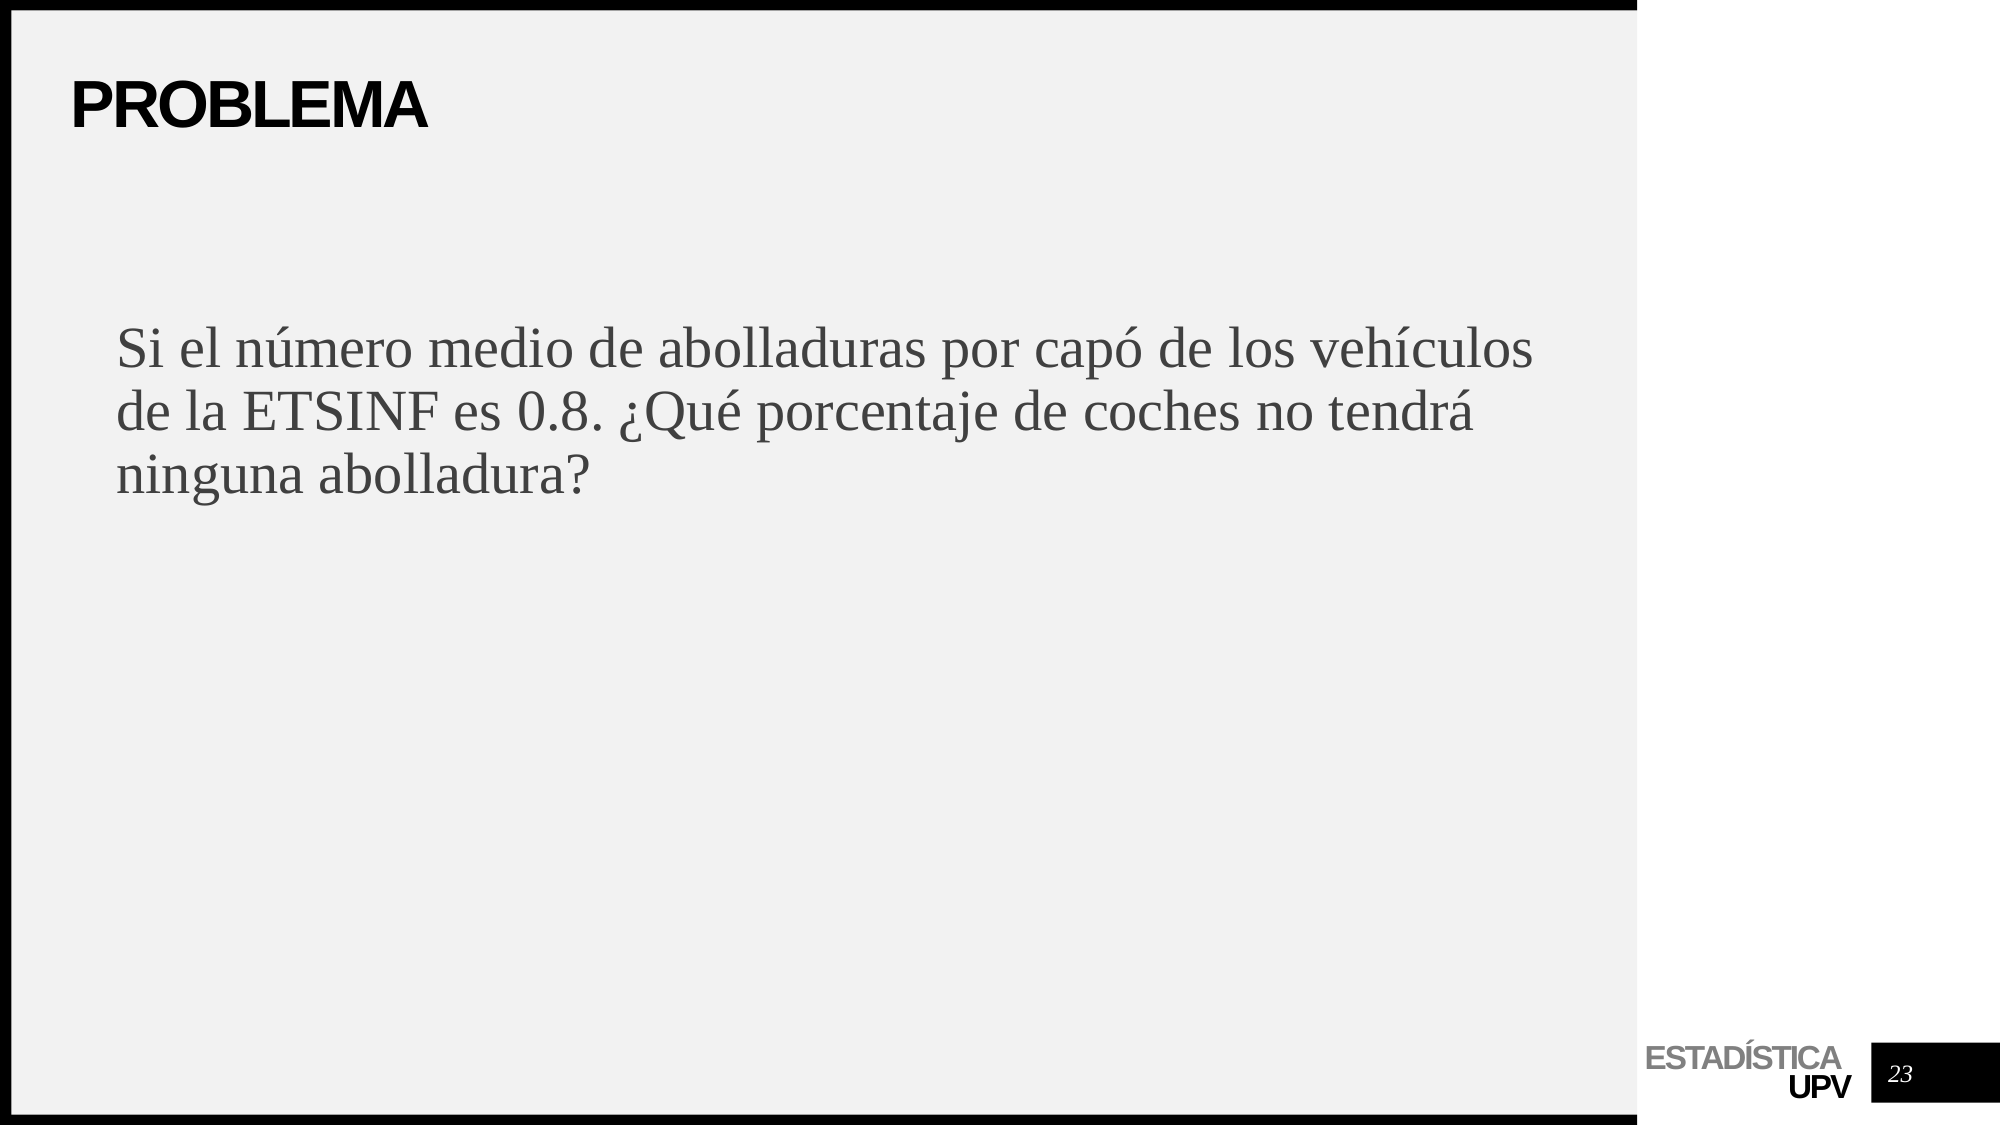

# problema

Si el número medio de abolladuras por capó de los vehículos de la ETSINF es 0.8. ¿Qué porcentaje de coches no tendrá ninguna abolladura?

23